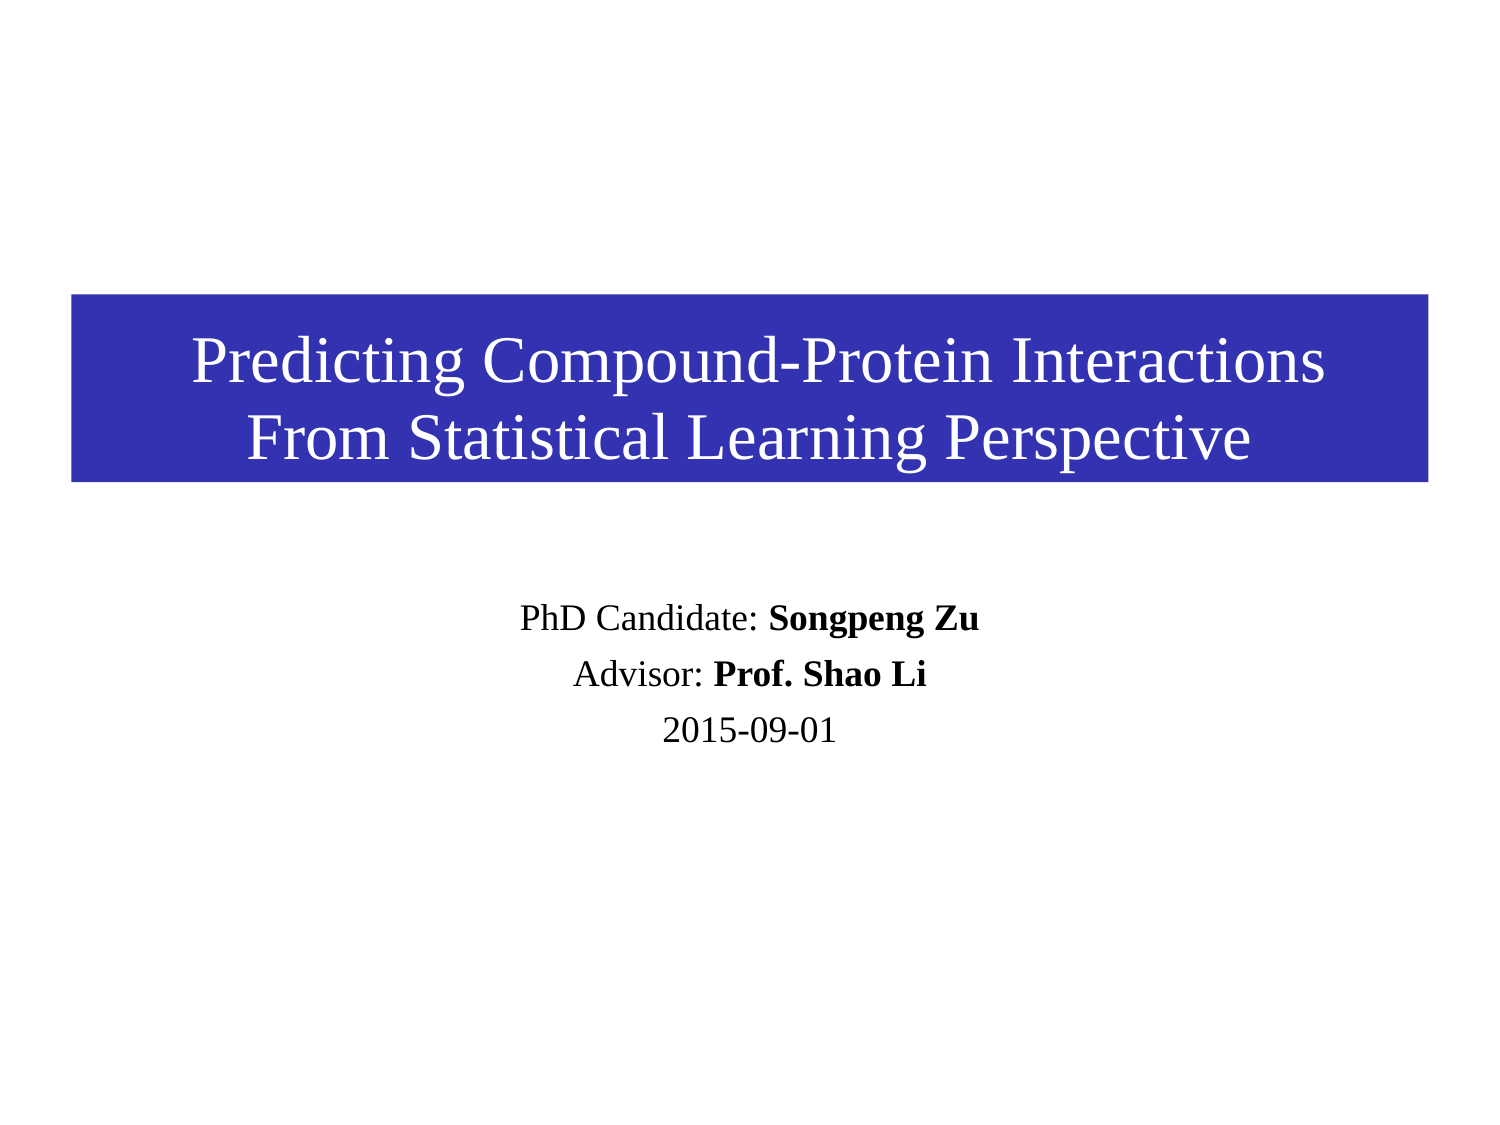

# Predicting Compound-Protein Interactions    From Statistical Learning Perspective
PhD Candidate: Songpeng Zu
Advisor: Prof. Shao Li
2015-09-01